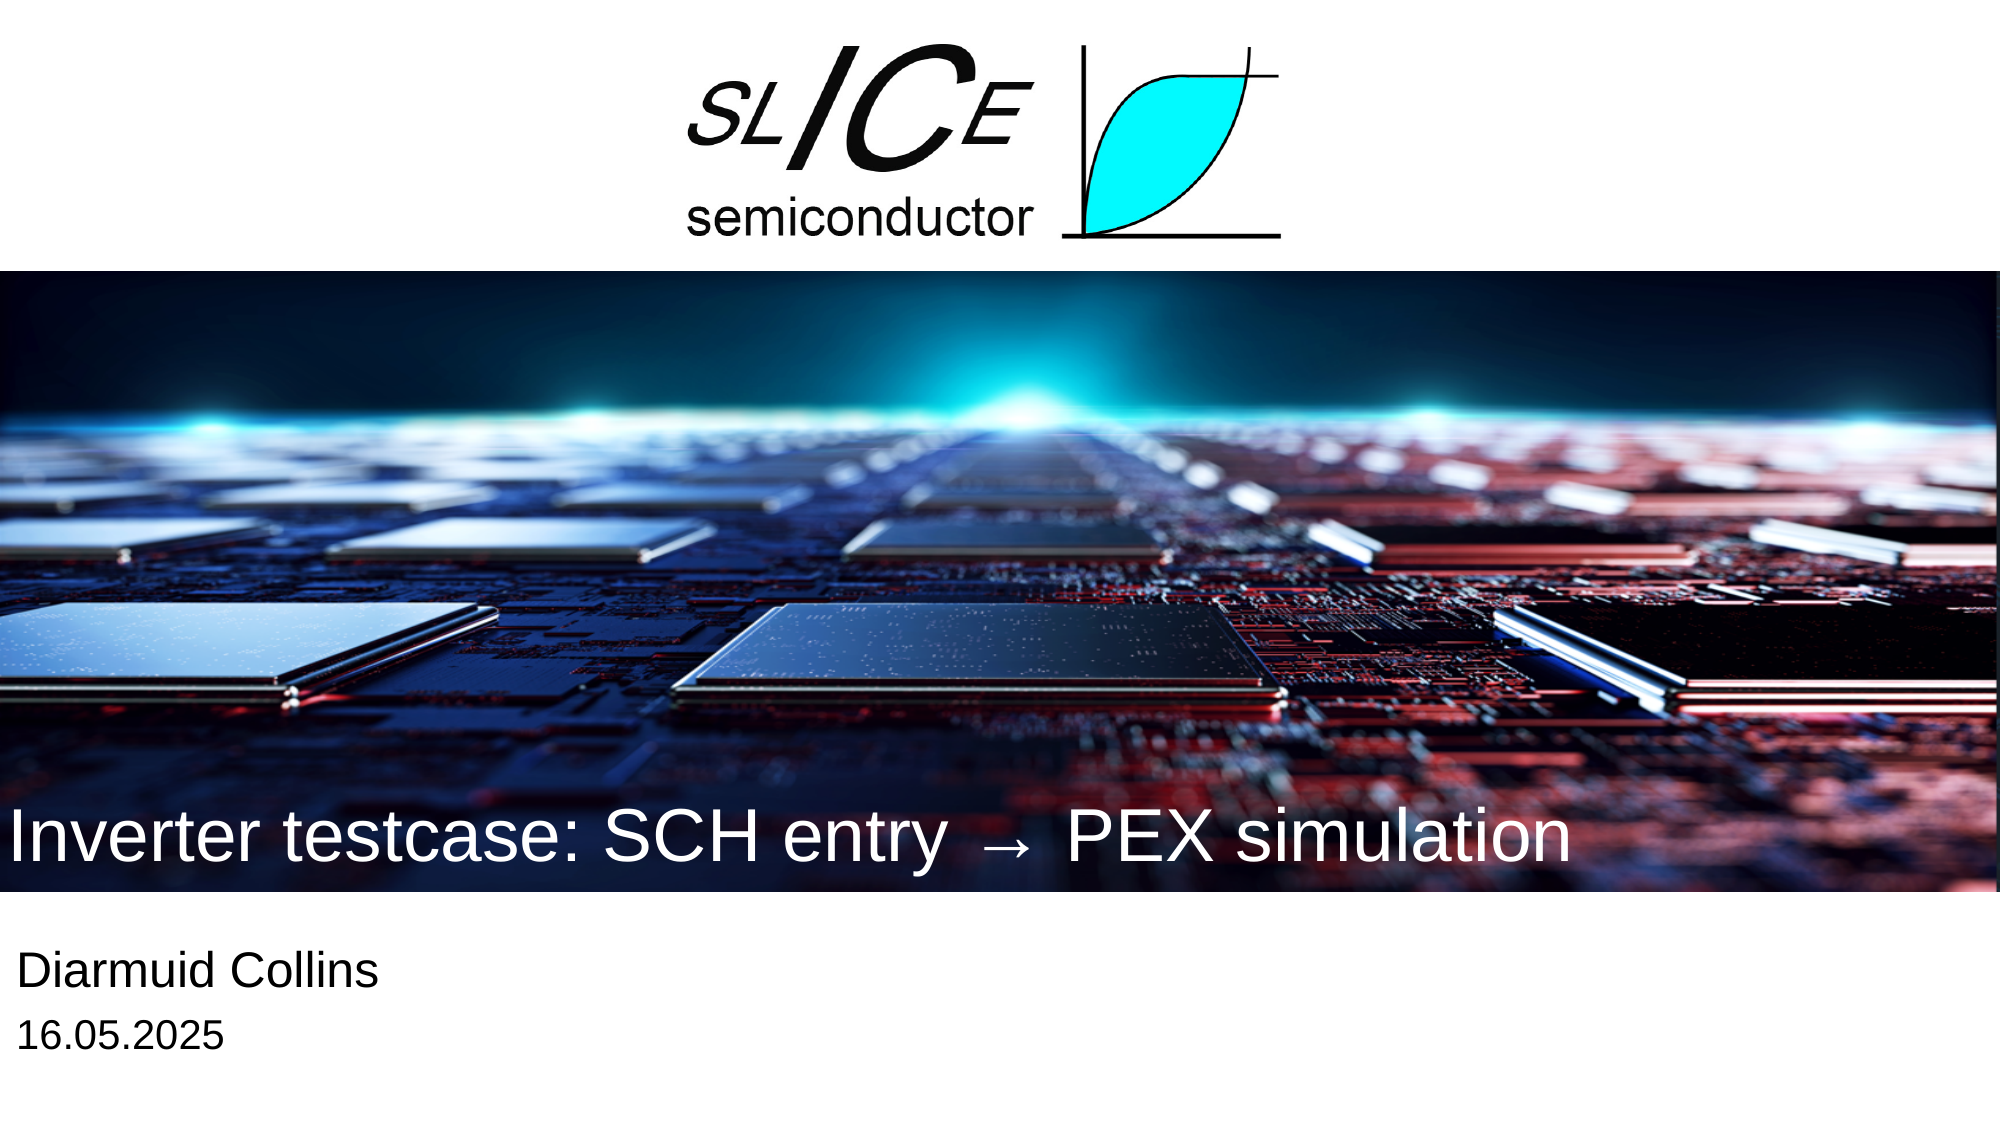

Inverter testcase: SCH entry → PEX simulation
Diarmuid Collins
16.05.2025